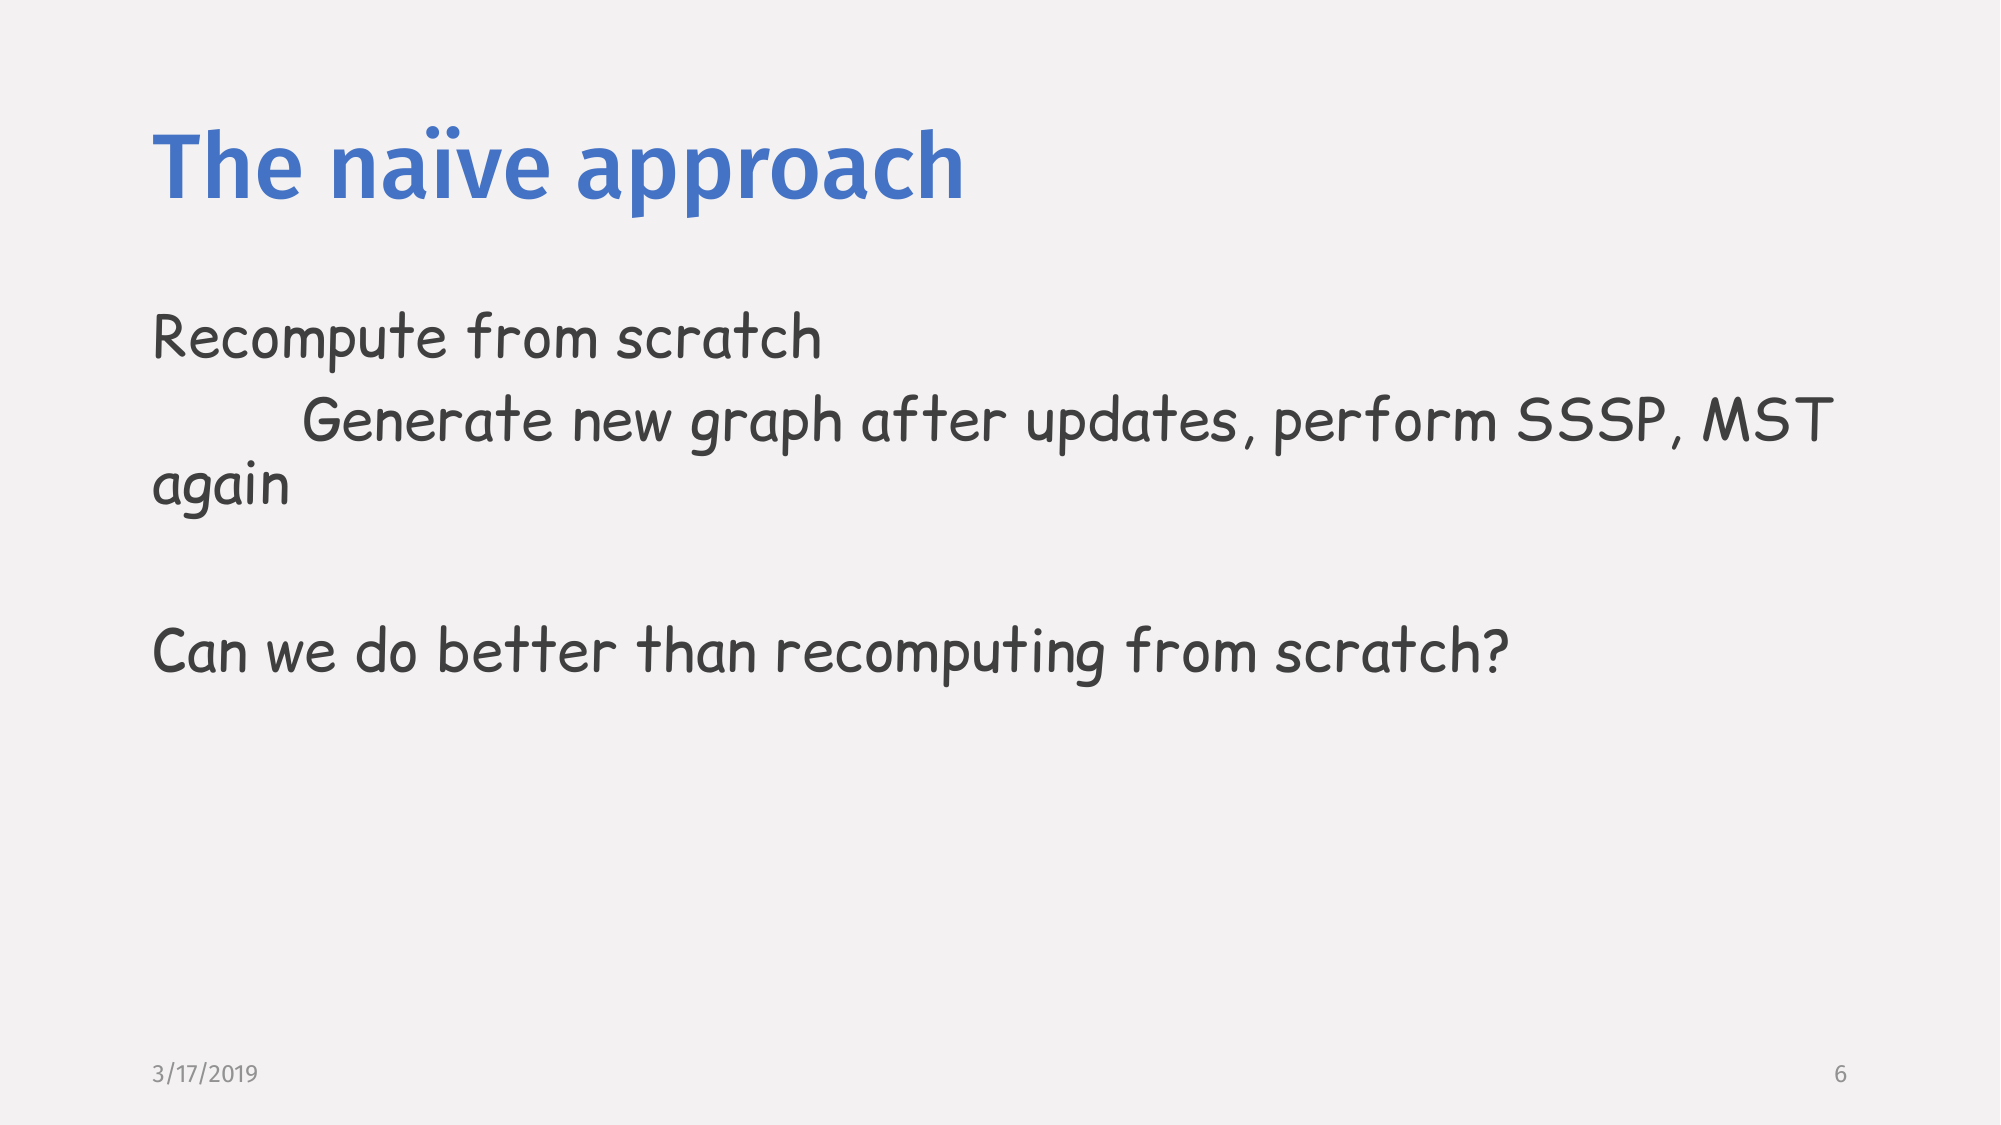

# The naïve approach
Recompute from scratch
	Generate new graph after updates, perform SSSP, MST again

Can we do better than recomputing from scratch?
3/17/2019
6